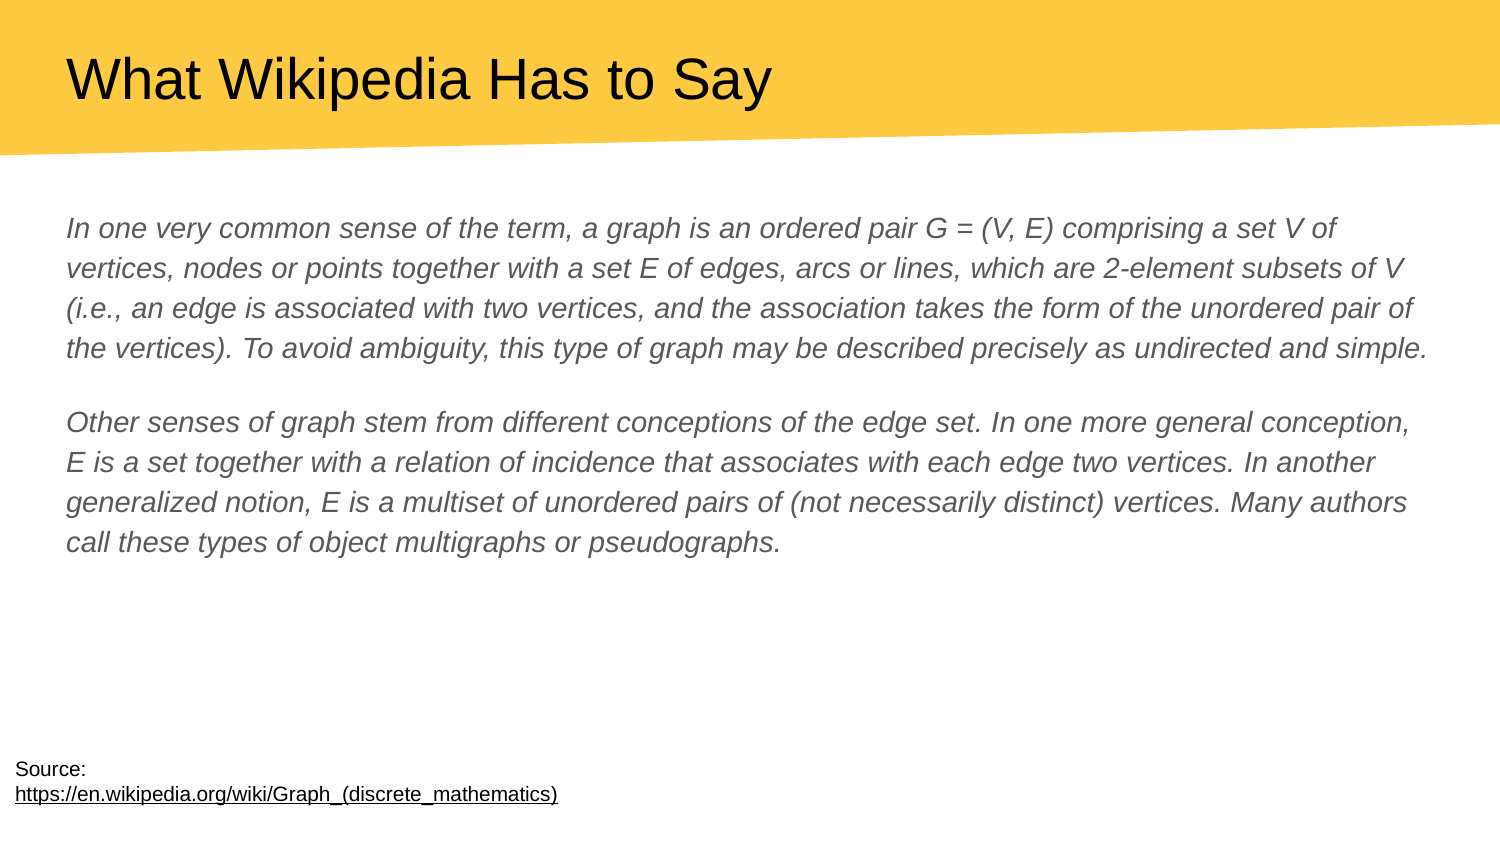

# What Wikipedia Has to Say

In one very common sense of the term, a graph is an ordered pair G = (V, E) comprising a set V of vertices, nodes or points together with a set E of edges, arcs or lines, which are 2-element subsets of V (i.e., an edge is associated with two vertices, and the association takes the form of the unordered pair of the vertices). To avoid ambiguity, this type of graph may be described precisely as undirected and simple.
Other senses of graph stem from different conceptions of the edge set. In one more general conception, E is a set together with a relation of incidence that associates with each edge two vertices. In another generalized notion, E is a multiset of unordered pairs of (not necessarily distinct) vertices. Many authors call these types of object multigraphs or pseudographs.
Source:
https://en.wikipedia.org/wiki/Graph_(discrete_mathematics)